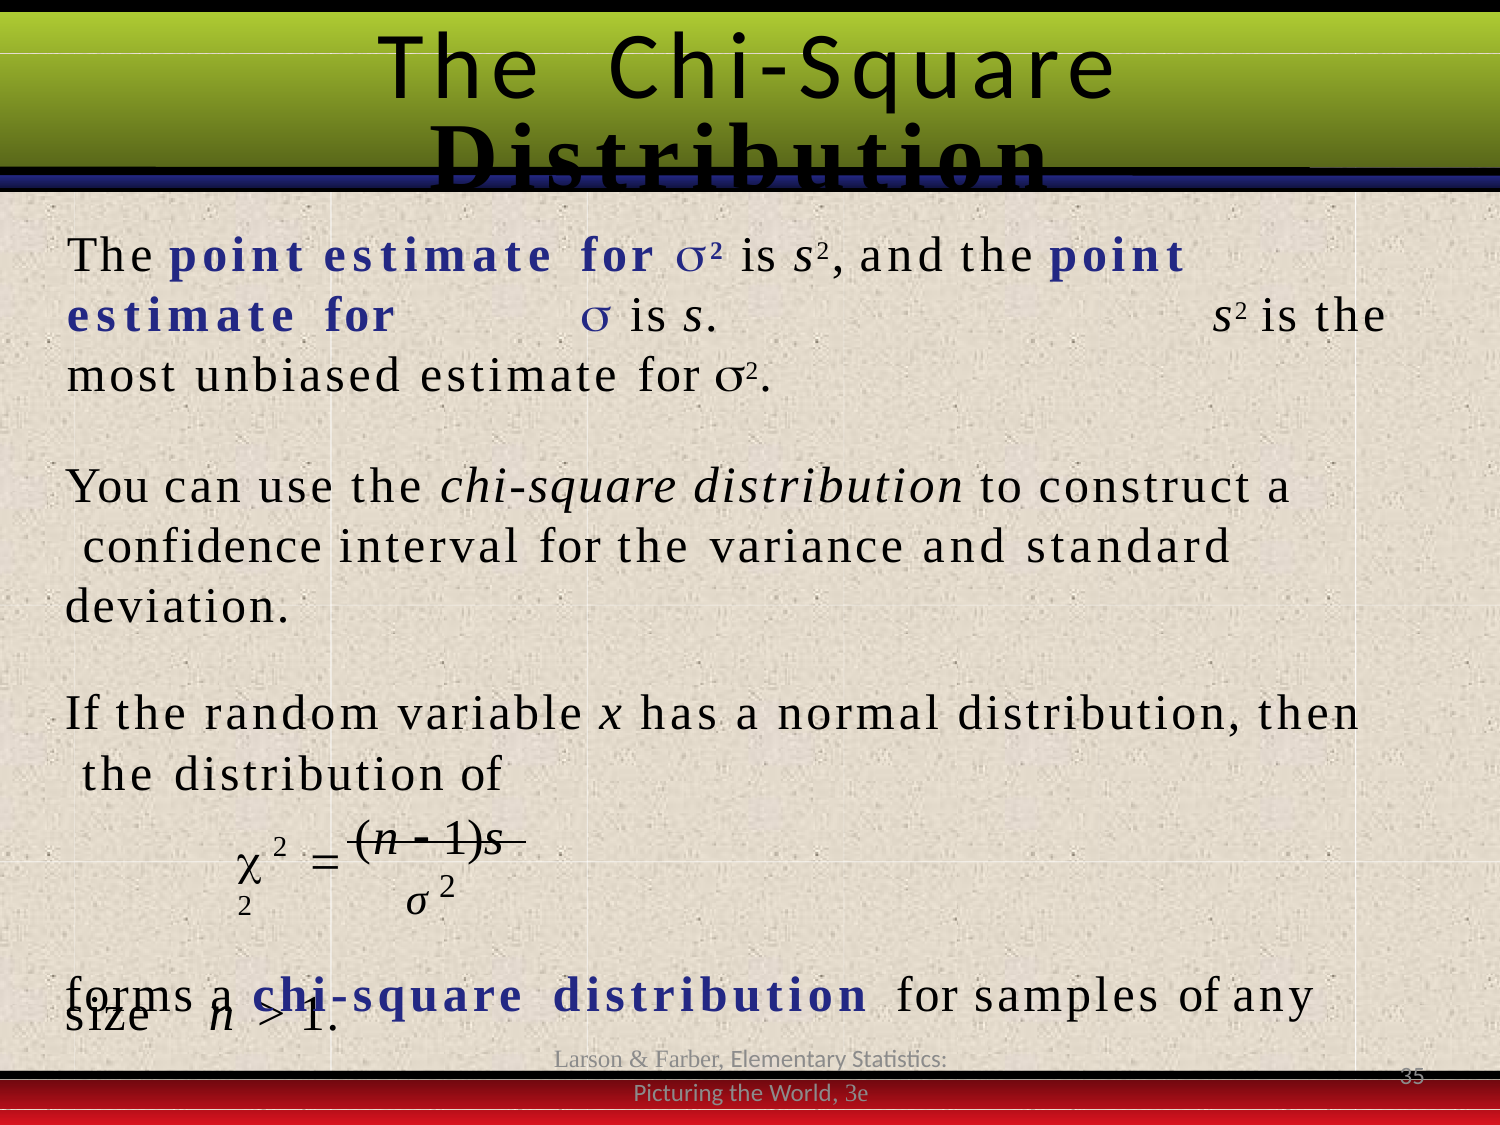

# The	Chi-Square

Distribution

The point estimate	for	σ2  is s2, and the point	estimate  for	σ is s.	s2 is the most unbiased estimate for σ2.
You can use the chi-square distribution to construct a  confidence interval for the variance and standard  deviation.
If the random variable x has a normal distribution, then  the distribution of
χ 2 = (n − 1)s 2
σ 2
forms a chi-square	distribution	for samples of any

n > 1.
size
Larson & Farber, Elementary Statistics: Picturing the World, 3e
35